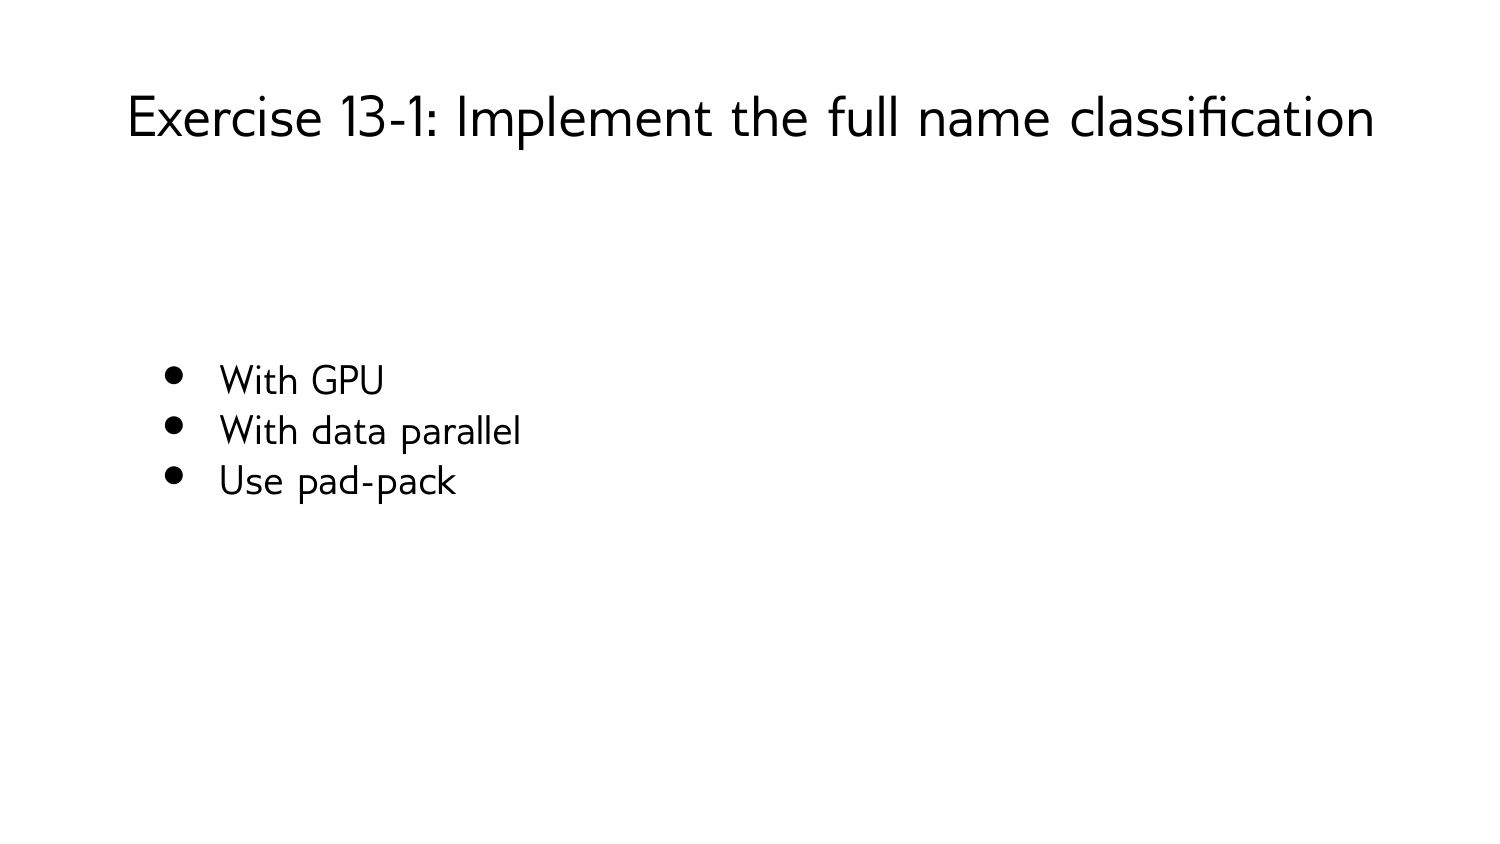

# Exercise 13-1: Implement the full name classification
With GPU
With data parallel
Use pad-pack